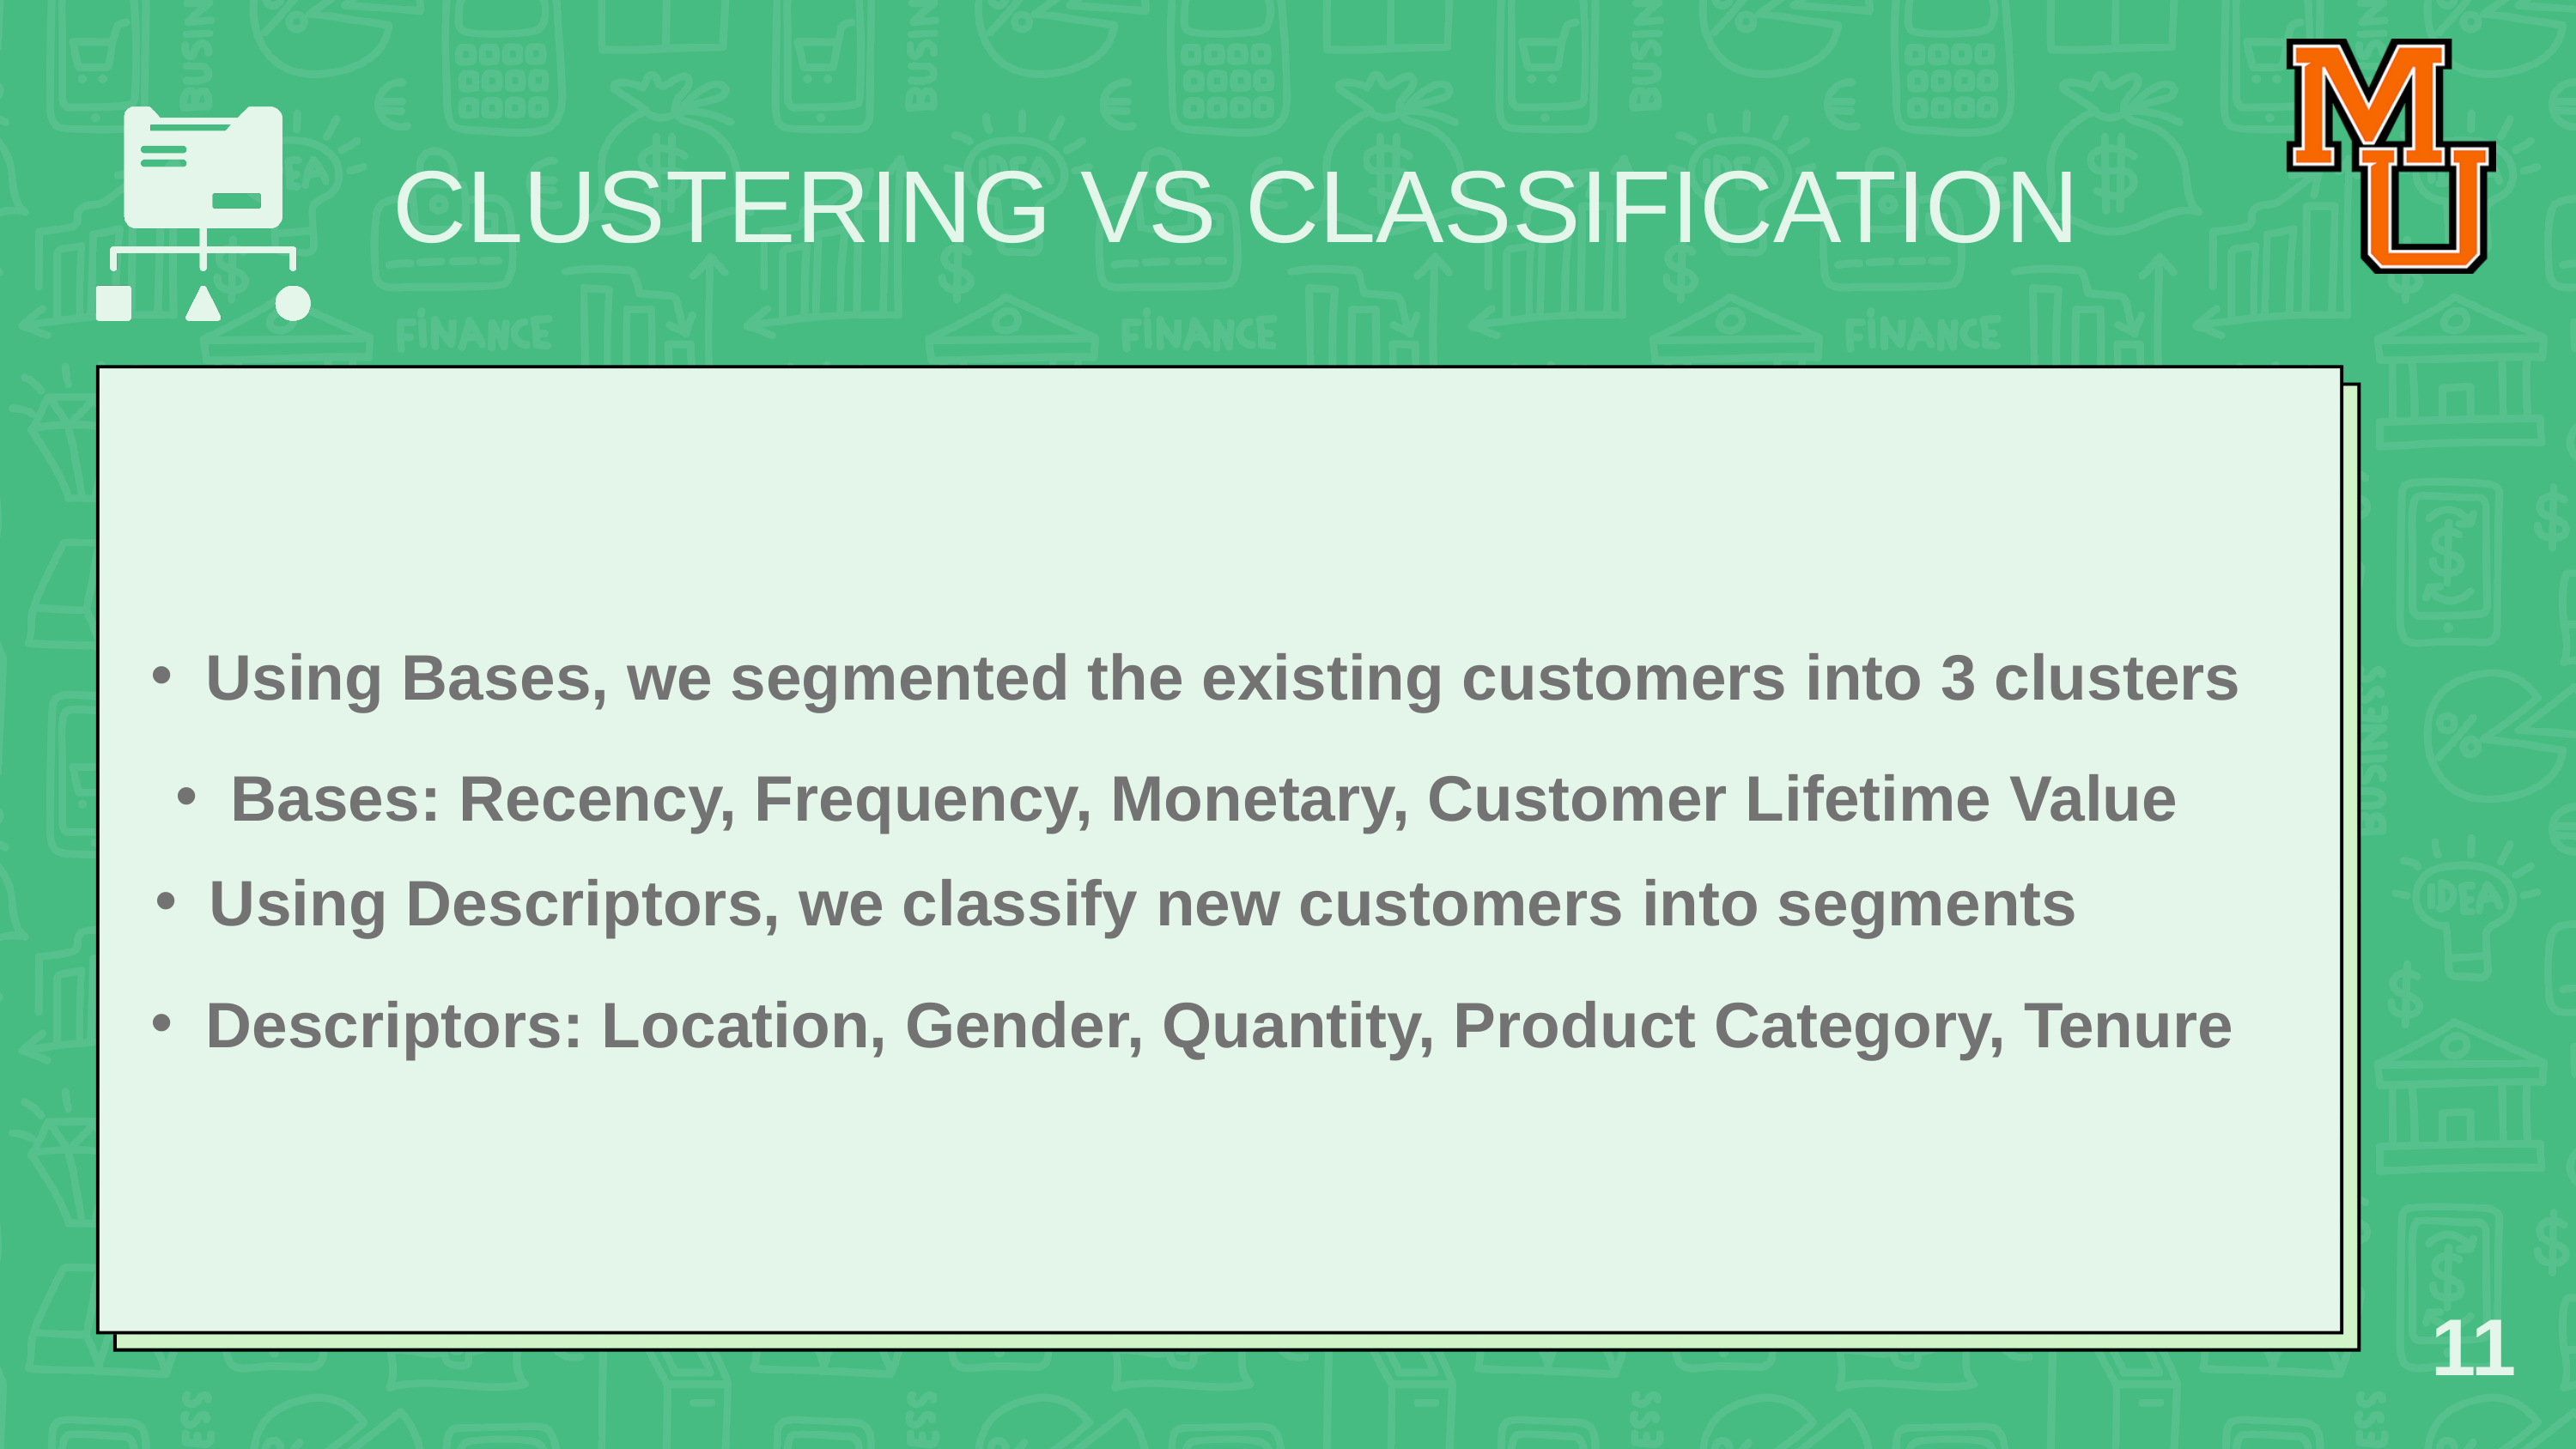

CLUSTERING VS CLASSIFICATION

Using Bases, we segmented the existing customers into 3 clusters
Bases: Recency, Frequency, Monetary, Customer Lifetime Value
Using Descriptors, we classify new customers into segments
Descriptors: Location, Gender, Quantity, Product Category, Tenure
11